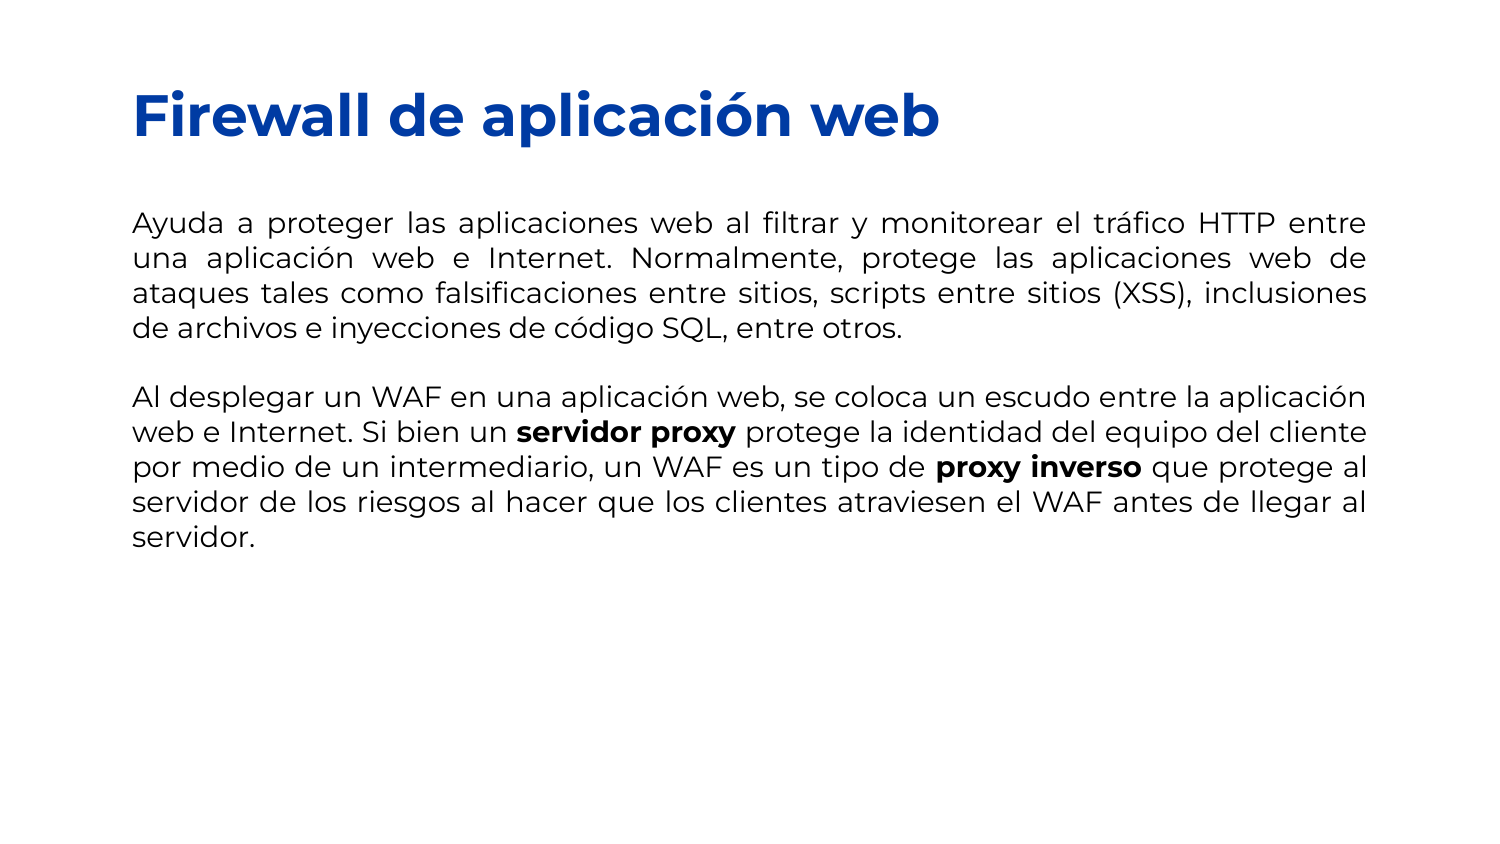

# Firewall de aplicación web
Ayuda a proteger las aplicaciones web al filtrar y monitorear el tráfico HTTP entre una aplicación web e Internet. Normalmente, protege las aplicaciones web de ataques tales como falsificaciones entre sitios, scripts entre sitios (XSS), inclusiones de archivos e inyecciones de código SQL, entre otros.

Al desplegar un WAF en una aplicación web, se coloca un escudo entre la aplicación web e Internet. Si bien un servidor proxy protege la identidad del equipo del cliente por medio de un intermediario, un WAF es un tipo de proxy inverso que protege al servidor de los riesgos al hacer que los clientes atraviesen el WAF antes de llegar al servidor.